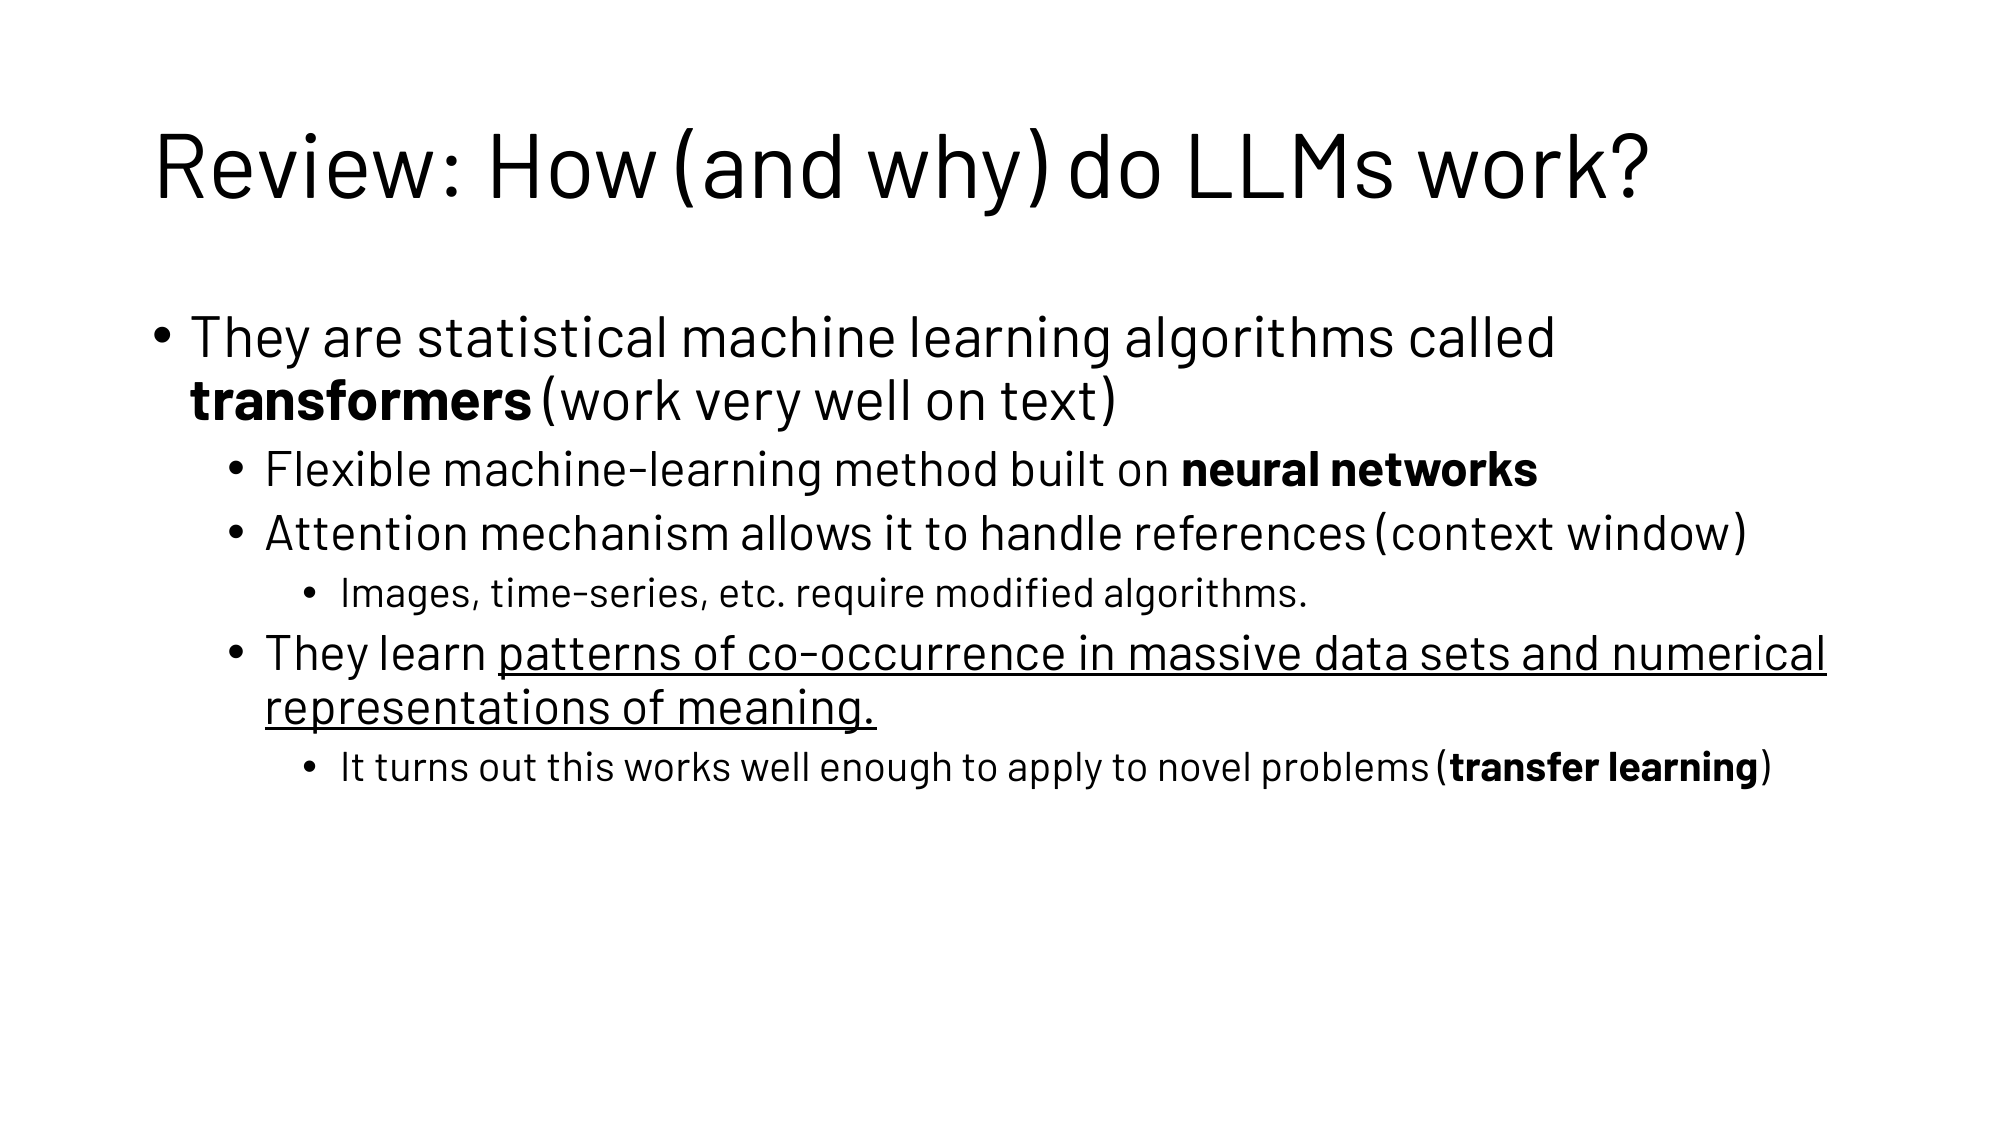

# Review: How (and why) do LLMs work?
They are statistical machine learning algorithms called transformers (work very well on text)
Flexible machine-learning method built on neural networks
Attention mechanism allows it to handle references (context window)
Images, time-series, etc. require modified algorithms.
They learn patterns of co-occurrence in massive data sets and numerical representations of meaning.
It turns out this works well enough to apply to novel problems (transfer learning)